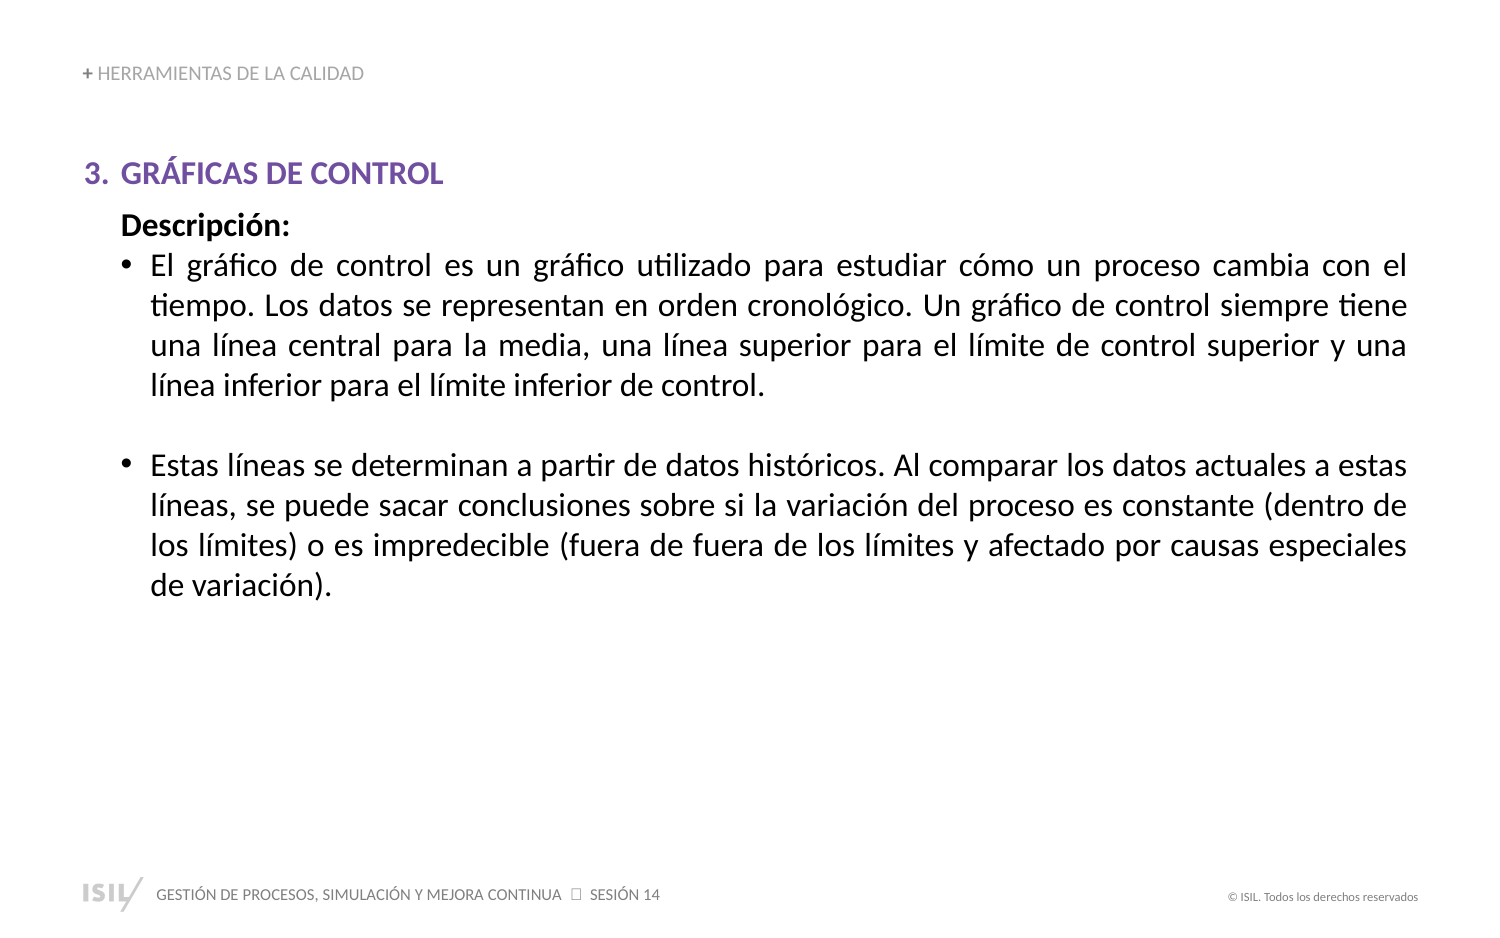

+ HERRAMIENTAS DE LA CALIDAD
GRÁFICAS DE CONTROL
Descripción:
El gráfico de control es un gráfico utilizado para estudiar cómo un proceso cambia con el tiempo. Los datos se representan en orden cronológico. Un gráfico de control siempre tiene una línea central para la media, una línea superior para el límite de control superior y una línea inferior para el límite inferior de control.

Estas líneas se determinan a partir de datos históricos. Al comparar los datos actuales a estas líneas, se puede sacar conclusiones sobre si la variación del proceso es constante (dentro de los límites) o es impredecible (fuera de fuera de los límites y afectado por causas especiales de variación).